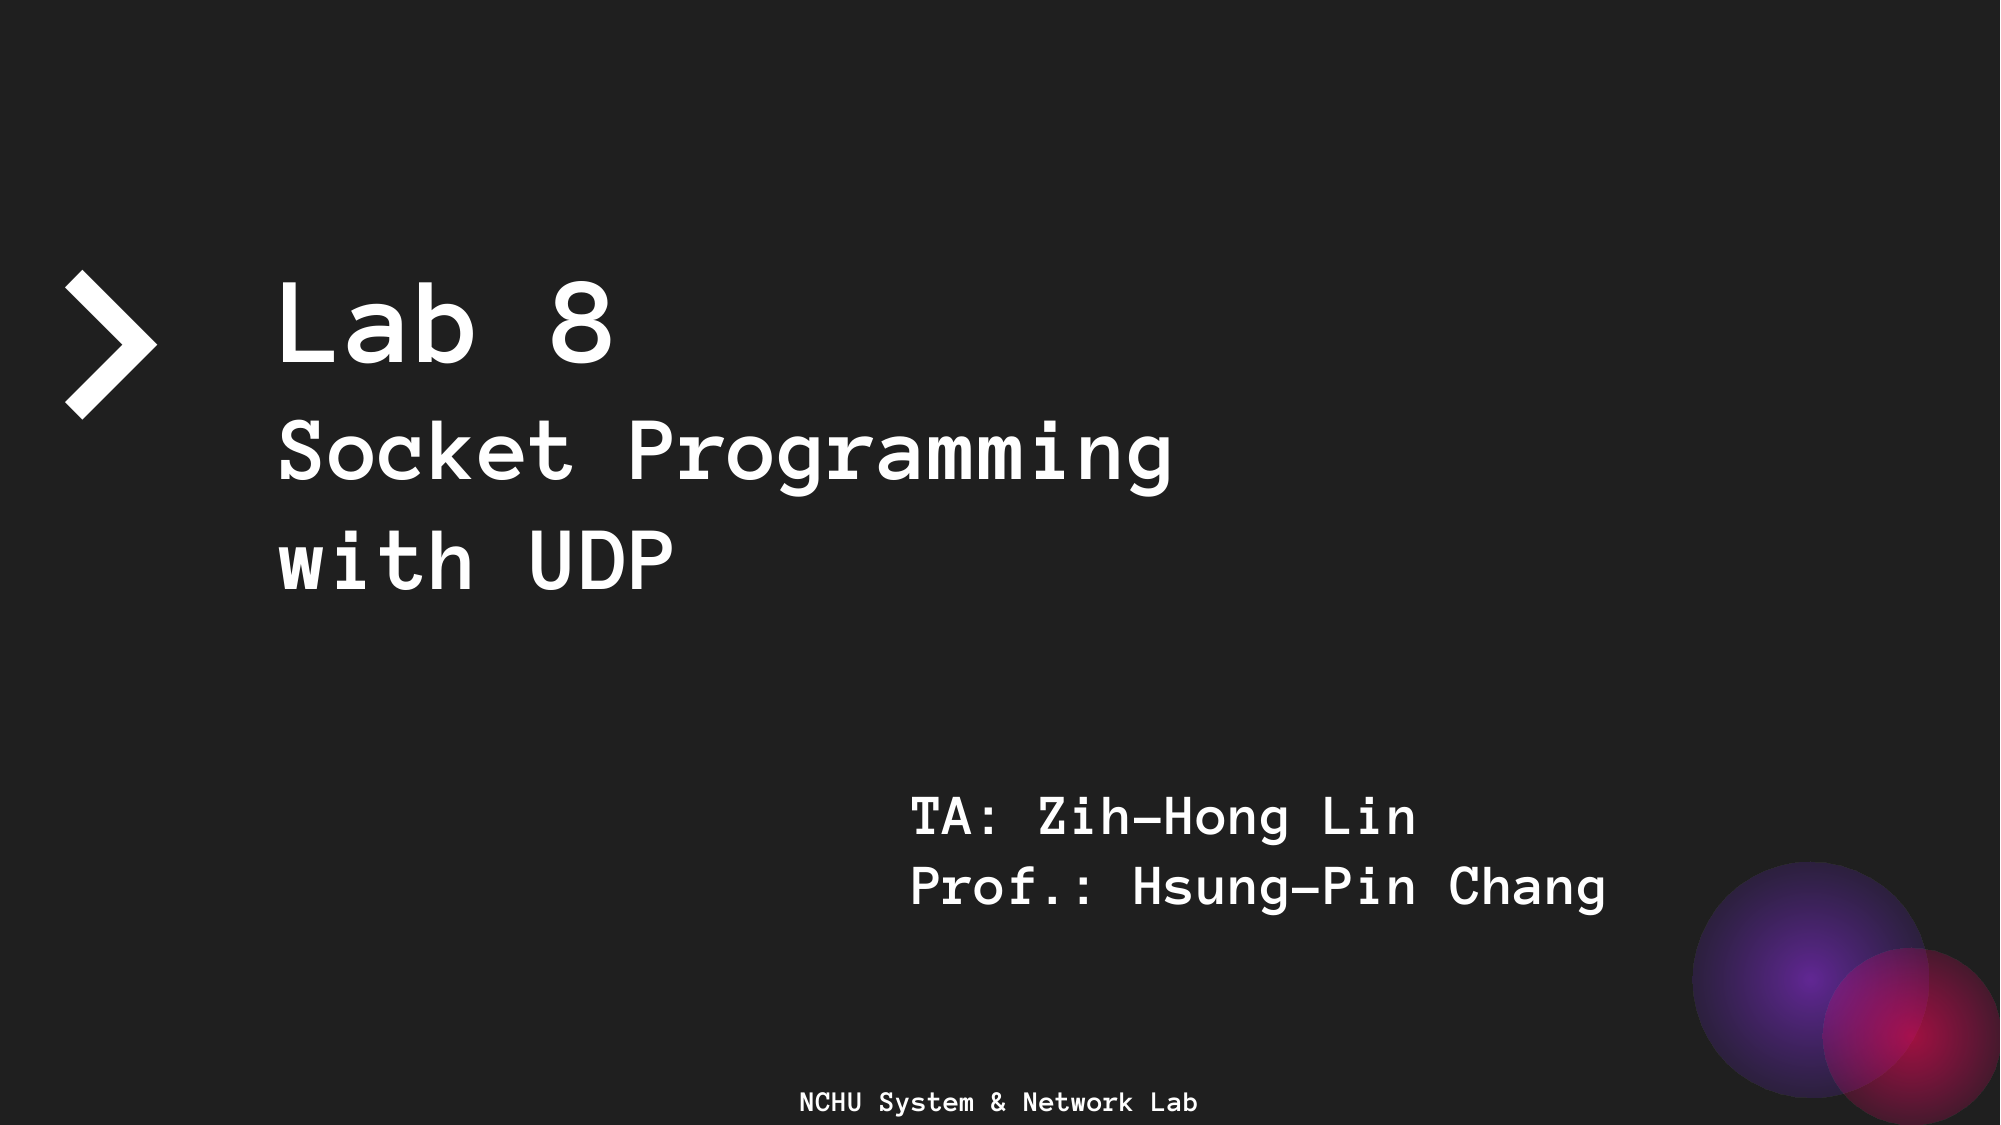

>
Lab 8
Socket Programming with UDP
TA: Zih-Hong Lin
Prof.: Hsung-Pin Chang

NCHU System & Network Lab